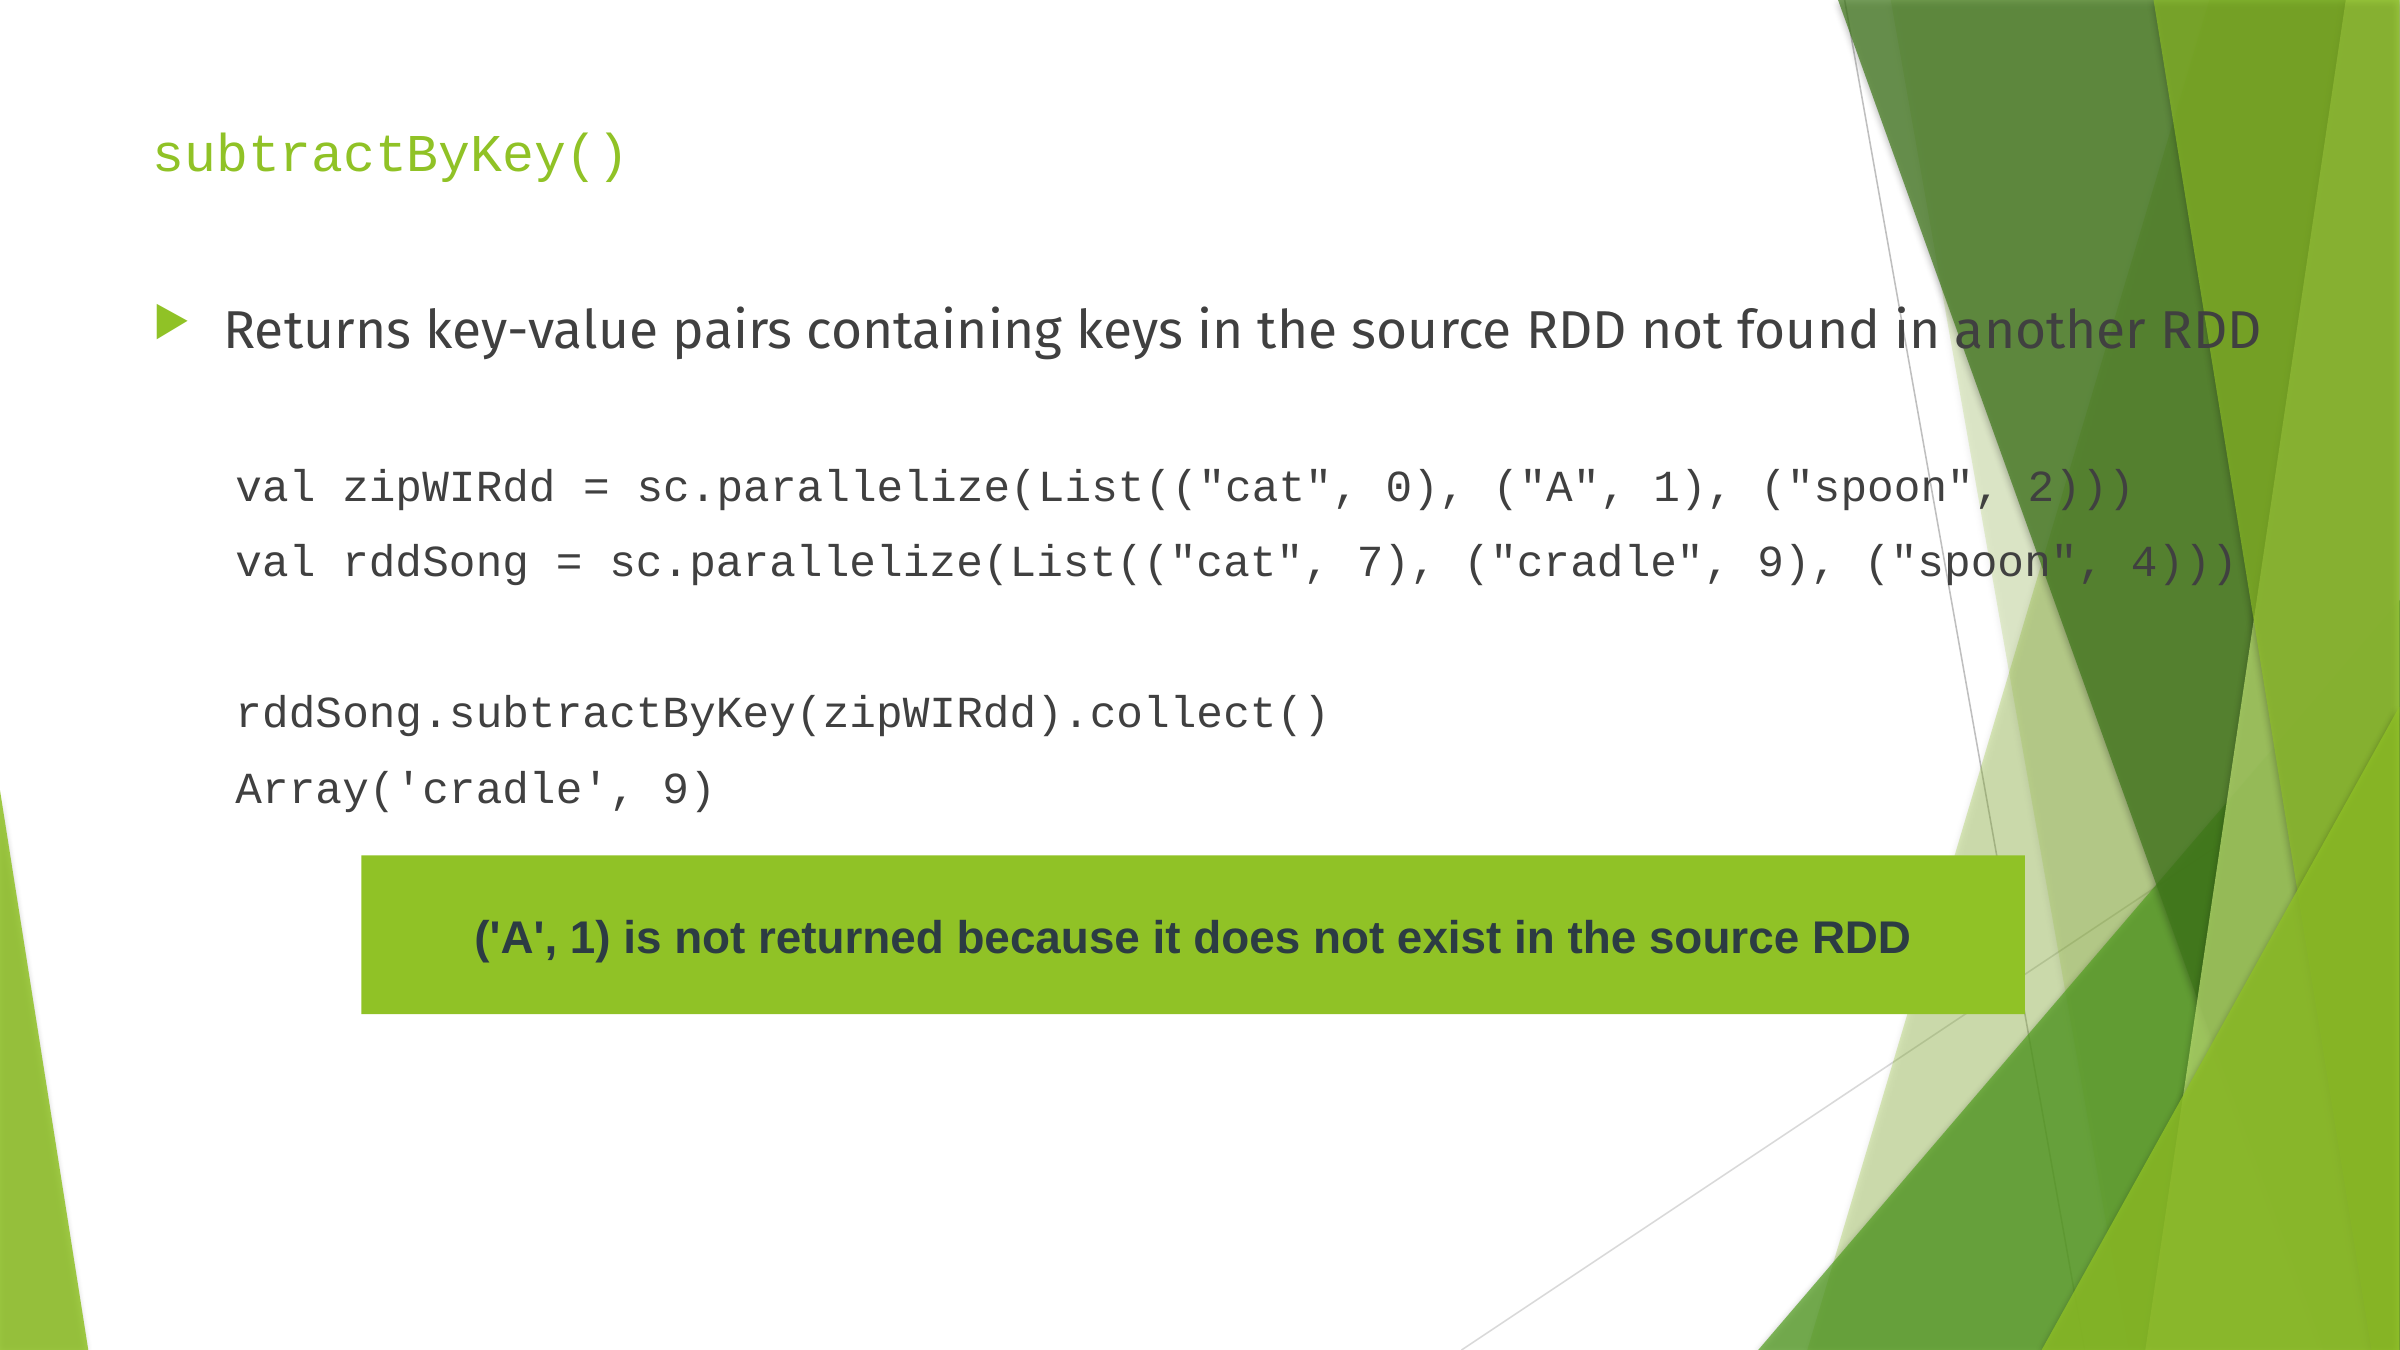

# subtractByKey()
Returns key-value pairs containing keys in the source RDD not found in another RDD

val zipWIRdd = sc.parallelize(List(("cat", 0), ("A", 1), ("spoon", 2)))
val rddSong = sc.parallelize(List(("cat", 7), ("cradle", 9), ("spoon", 4)))

rddSong.subtractByKey(zipWIRdd).collect()
Array('cradle', 9)

('A', 1) is not returned because it does not exist in the source RDD